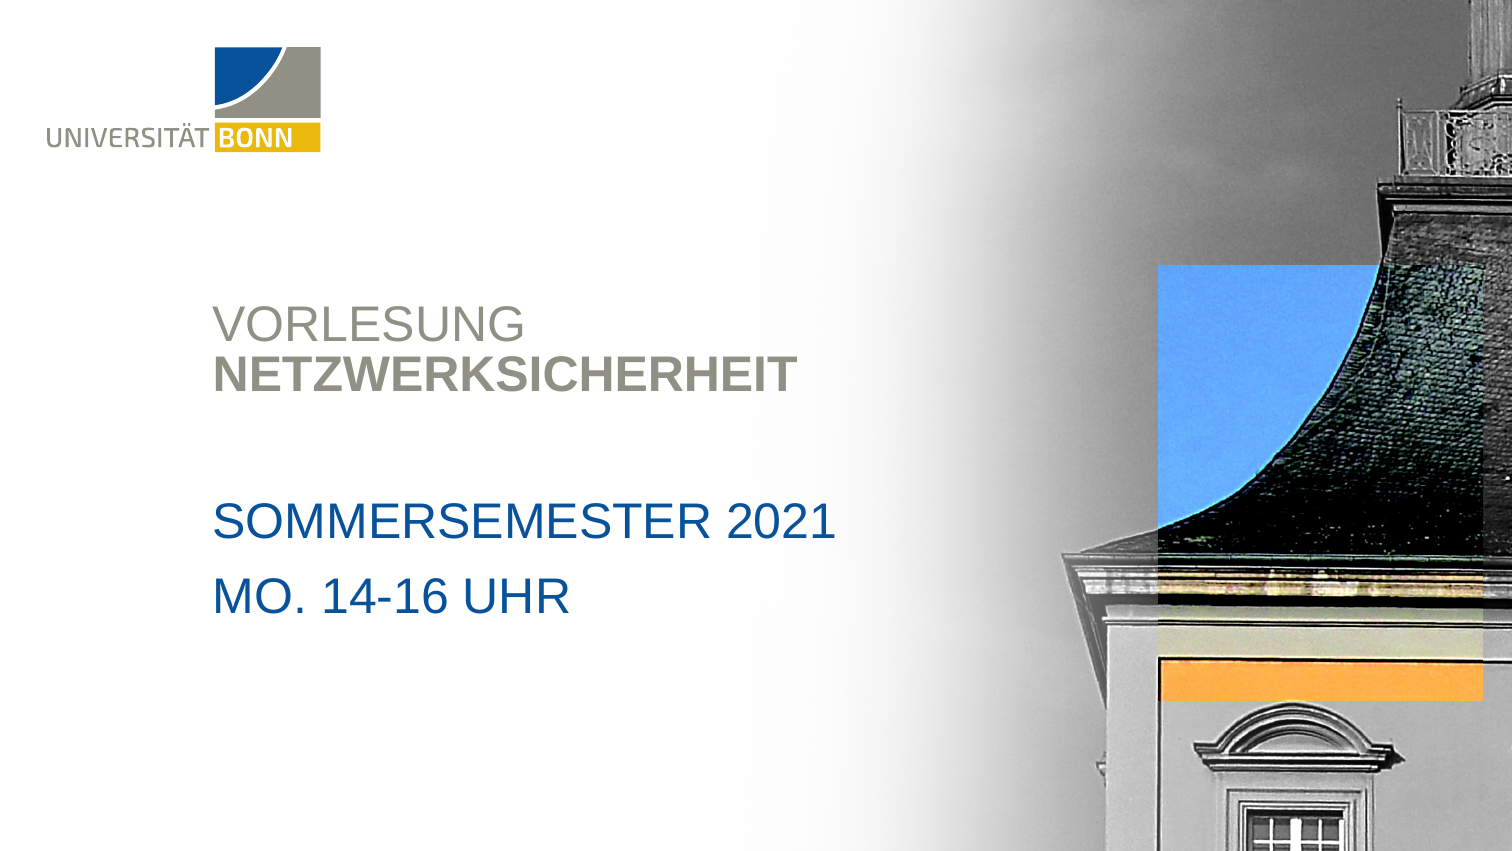

# Vorlesung Netzwerksicherheit
Sommersemester 2021
Mo. 14-16 Uhr